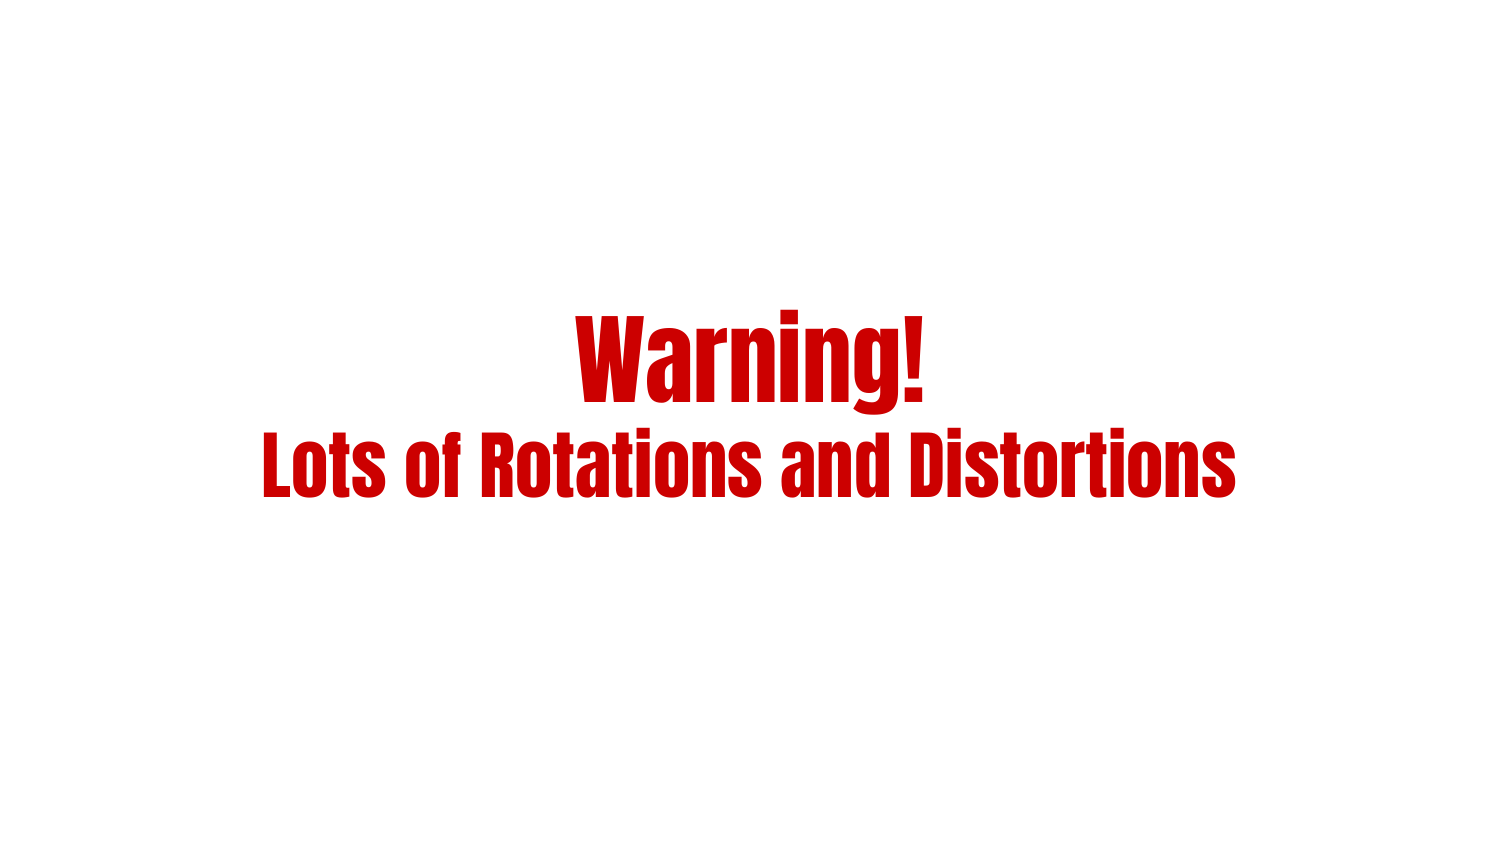

# Warning!
Lots of Rotations and Distortions